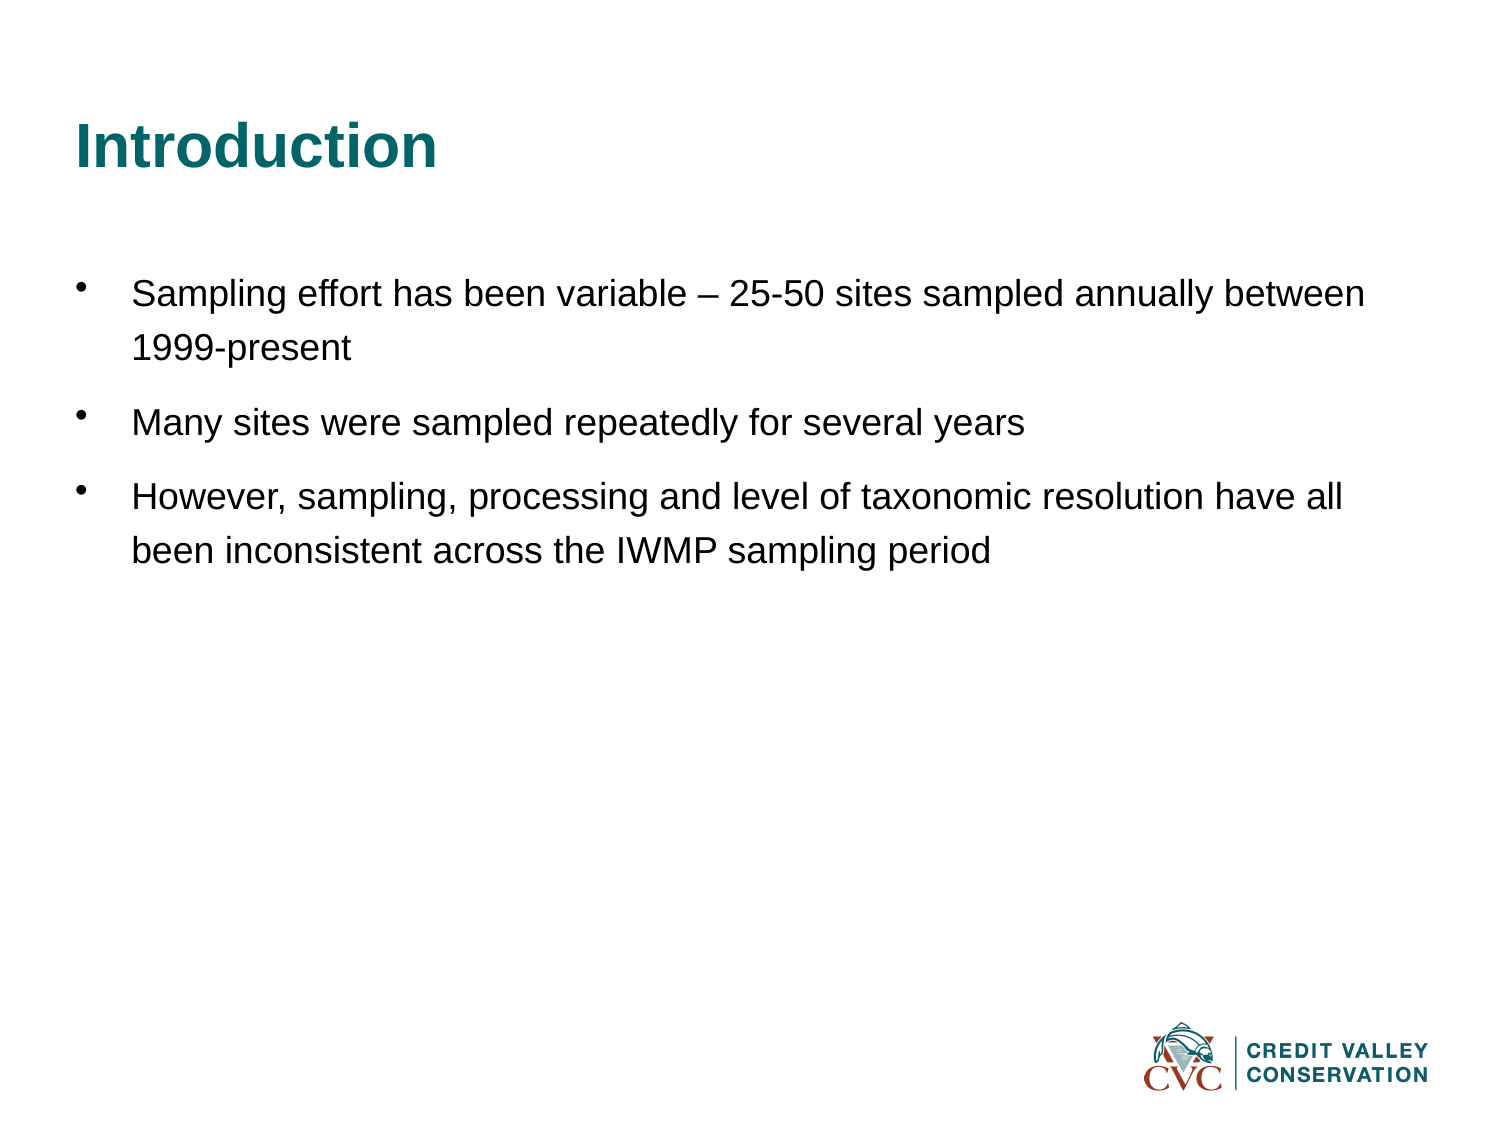

# Introduction
Sampling effort has been variable – 25-50 sites sampled annually between 1999-present
Many sites were sampled repeatedly for several years
However, sampling, processing and level of taxonomic resolution have all been inconsistent across the IWMP sampling period